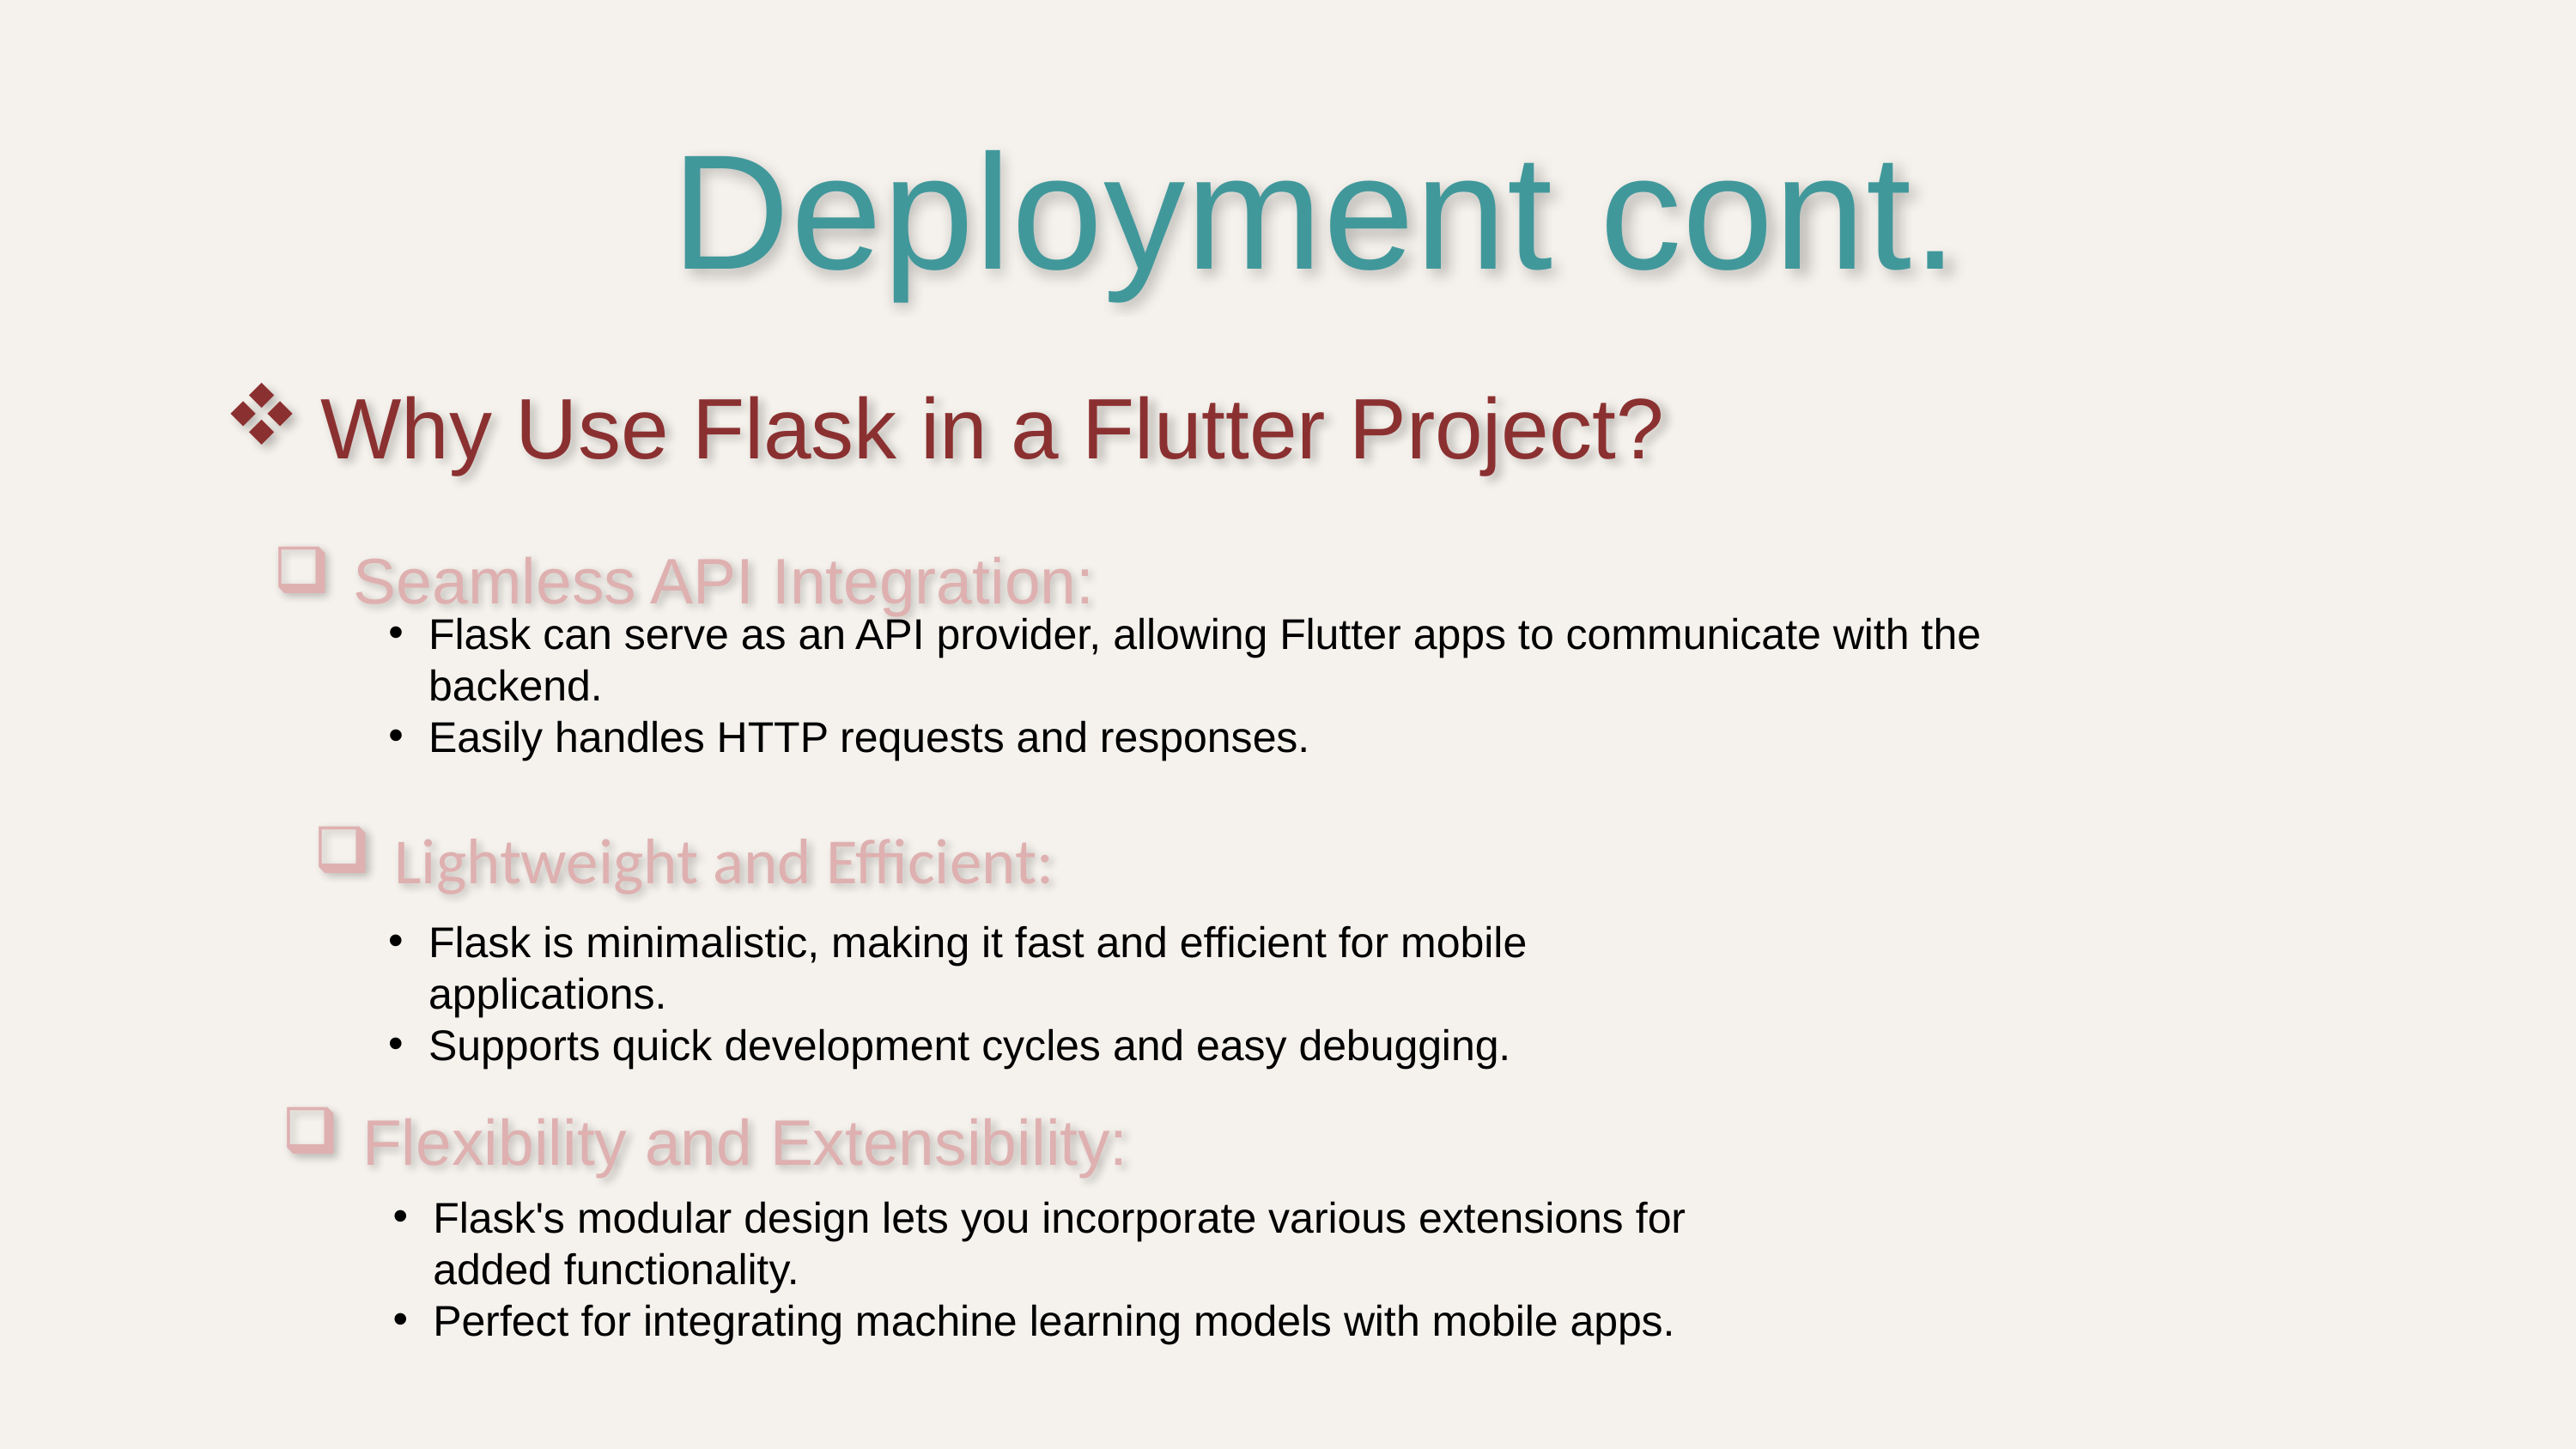

Deployment cont.
Why Use Flask in a Flutter Project?
Seamless API Integration:
Flask can serve as an API provider, allowing Flutter apps to communicate with the backend.
Easily handles HTTP requests and responses.
Lightweight and Efficient:

Flask is minimalistic, making it fast and efficient for mobile applications.
Supports quick development cycles and easy debugging.
Flexibility and Extensibility:
Flask's modular design lets you incorporate various extensions for added functionality.
Perfect for integrating machine learning models with mobile apps.